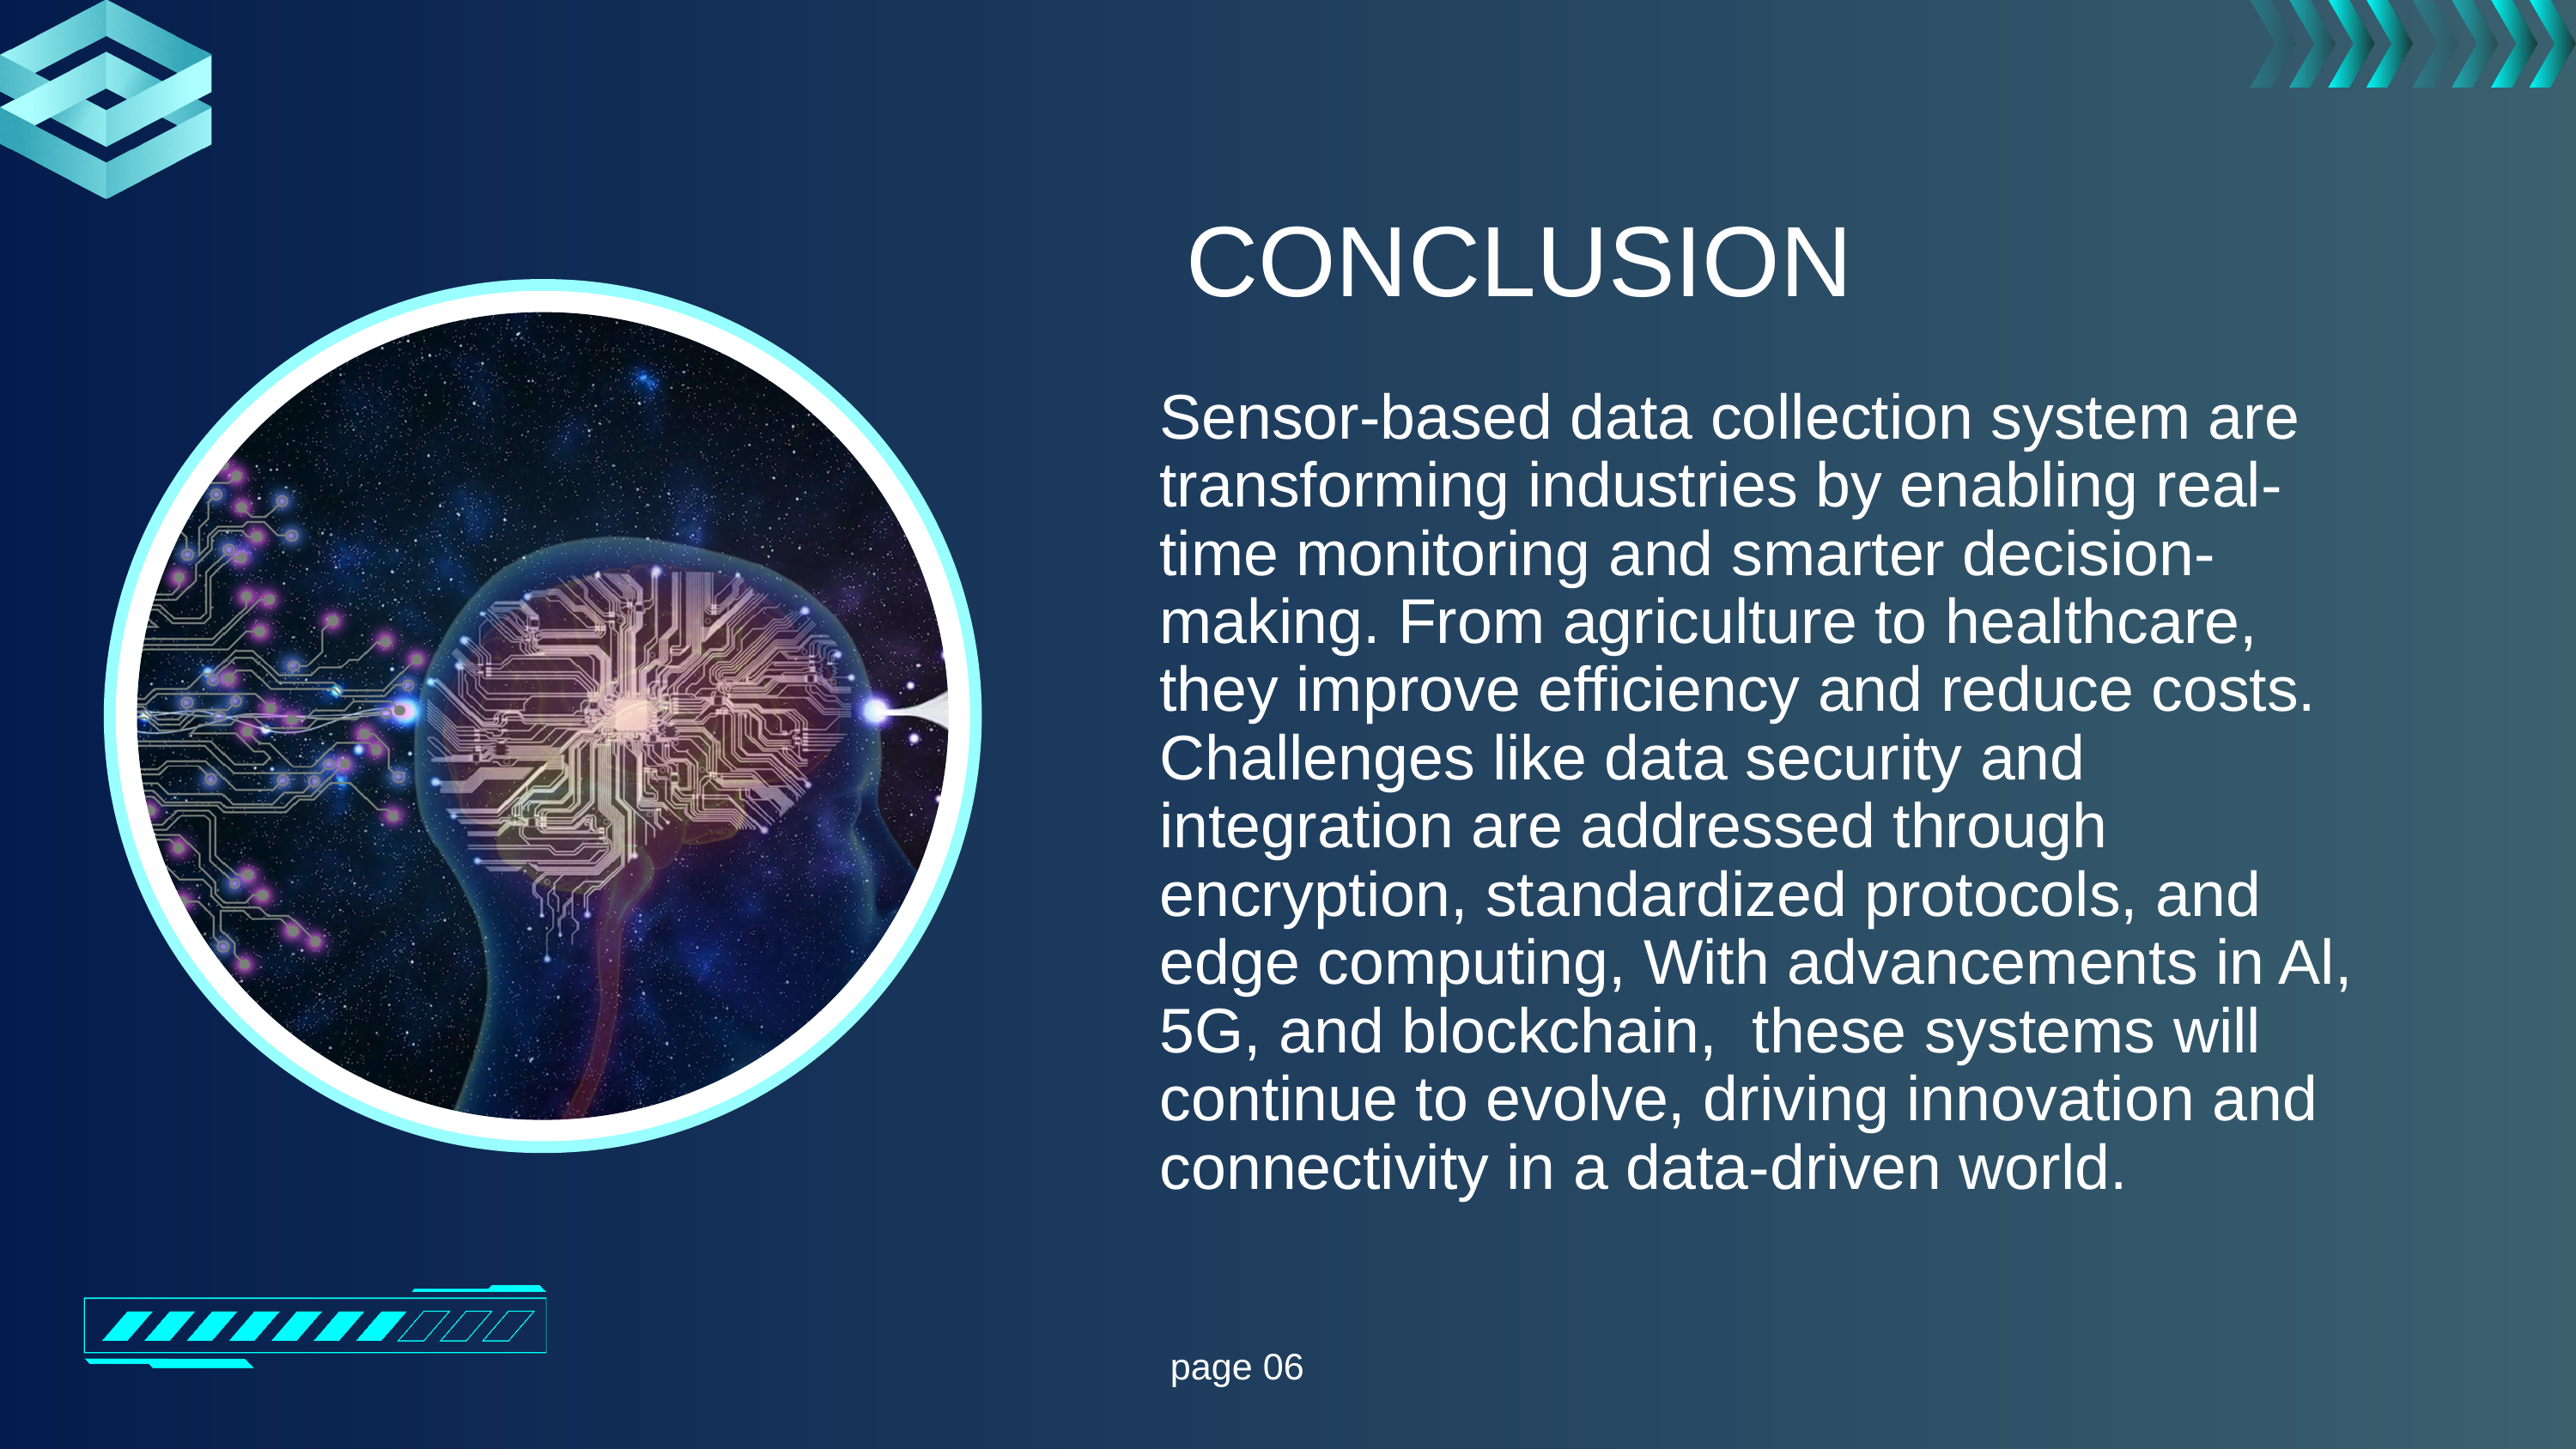

CONCLUSION

Sensor-based data collection system are transforming industries by enabling real-time monitoring and smarter decision-making. From agriculture to healthcare, they improve efficiency and reduce costs. Challenges like data security and integration are addressed through encryption, standardized protocols, and edge computing, With advancements in Al, 5G, and blockchain,  these systems will continue to evolve, driving innovation and connectivity in a data-driven world.

page 06